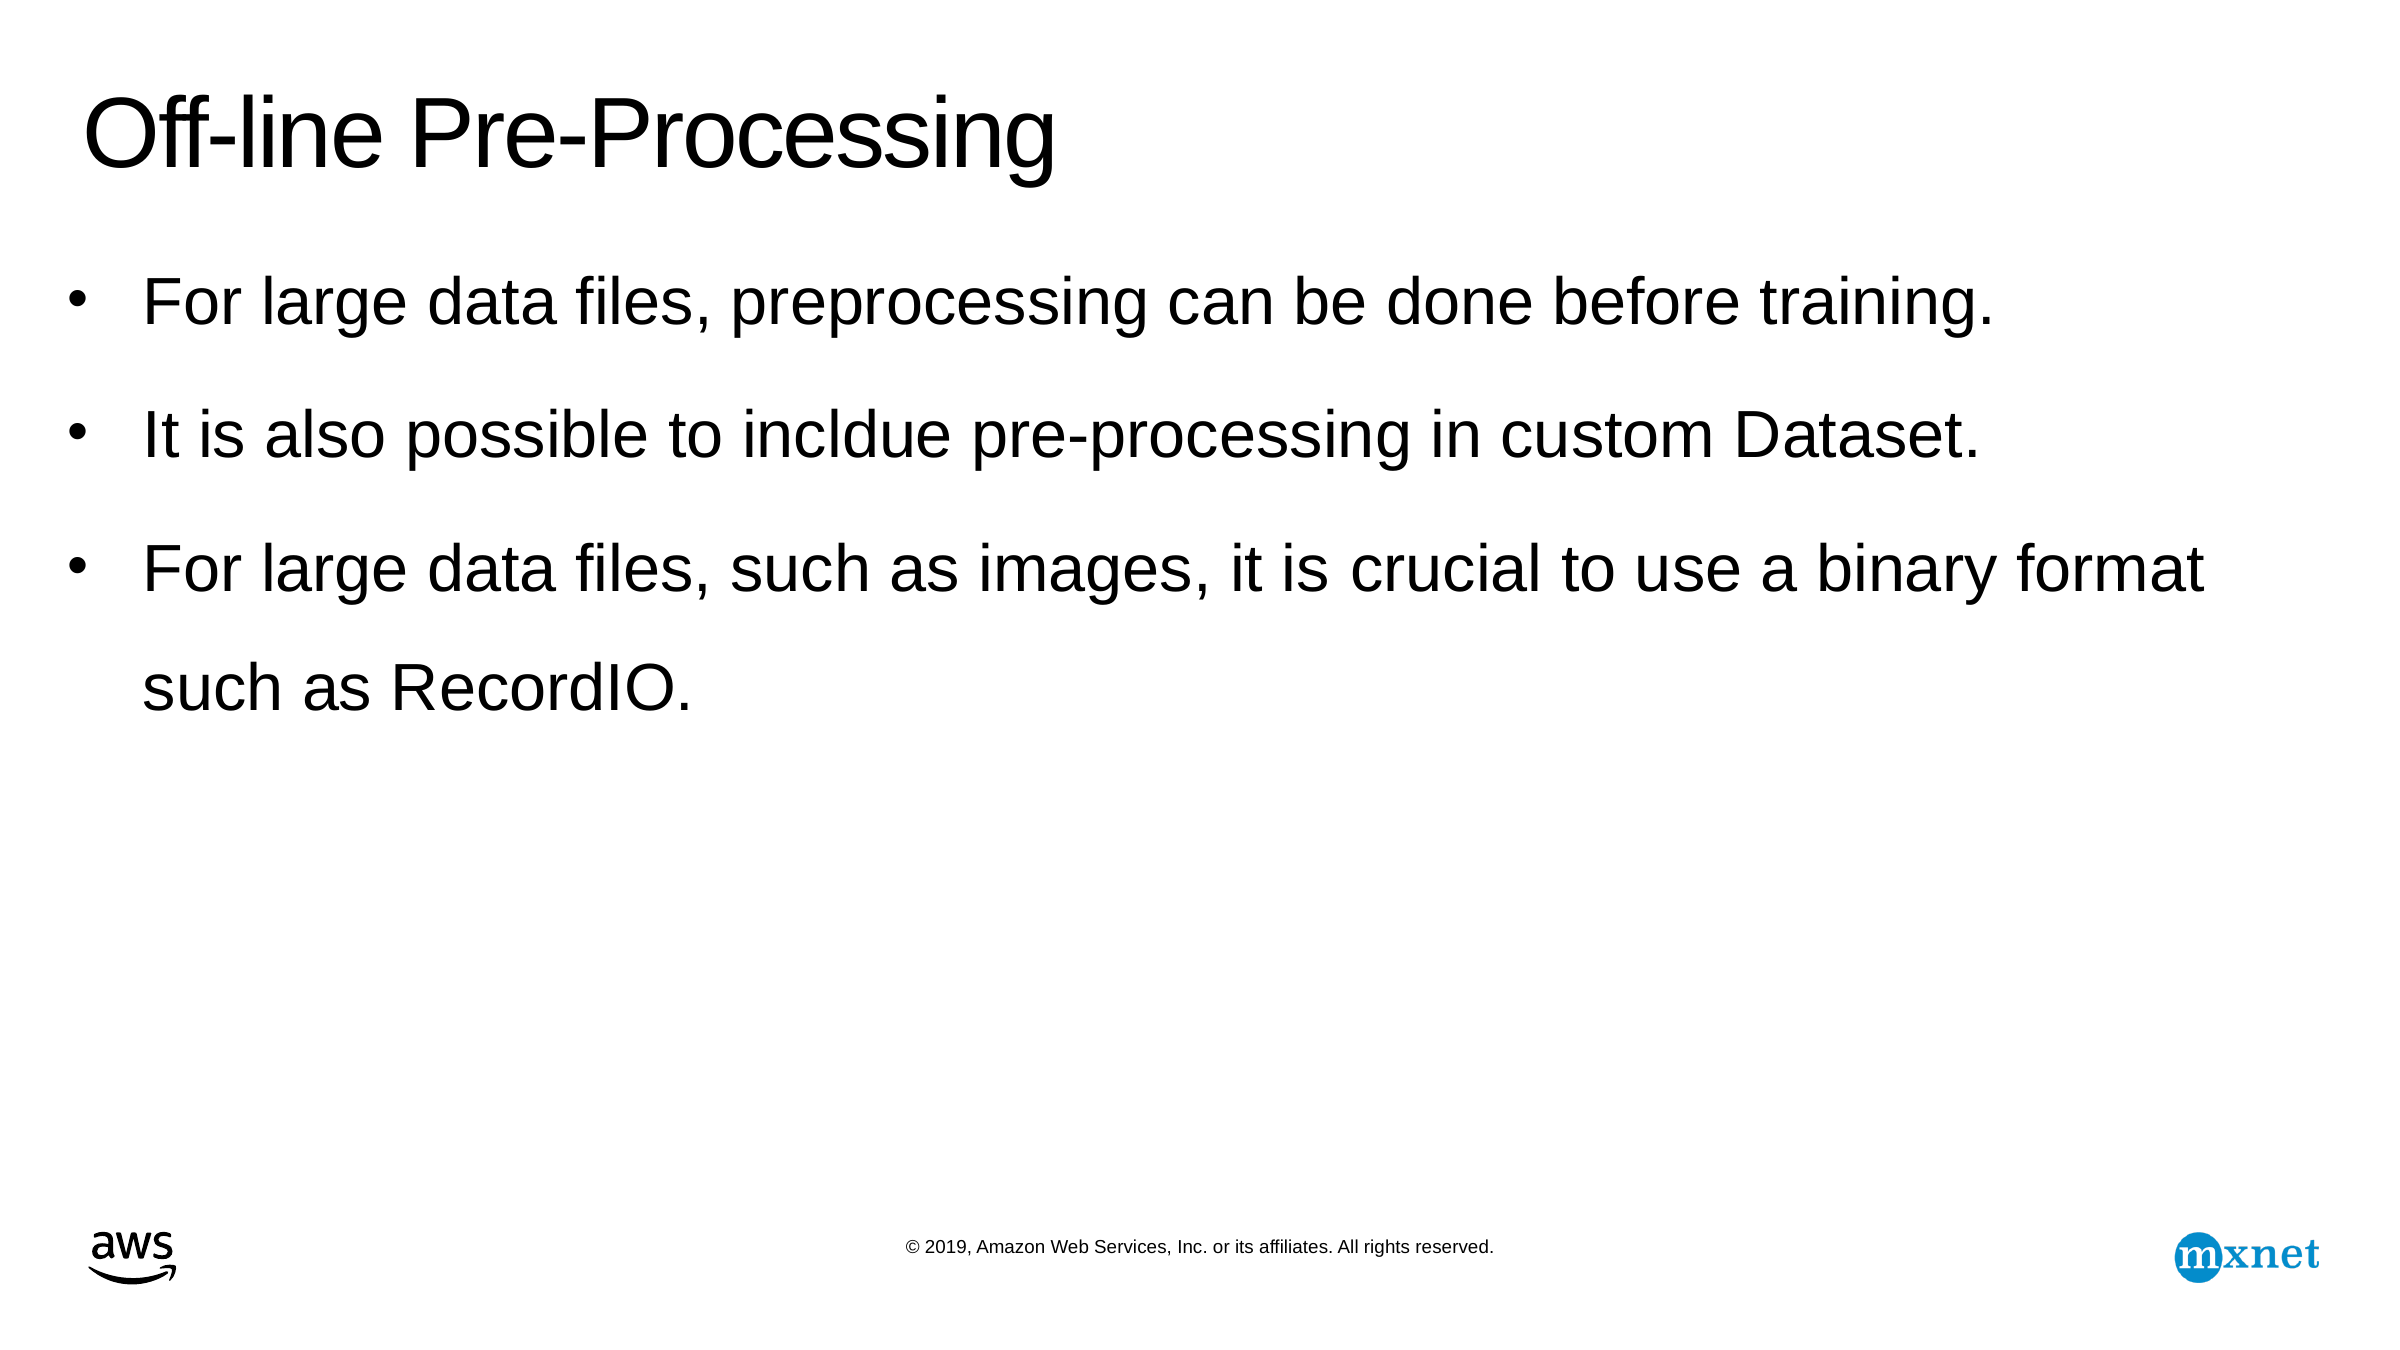

# Off-line Pre-Processing
For large data files, preprocessing can be done before training.
It is also possible to incldue pre-processing in custom Dataset.
For large data files, such as images, it is crucial to use a binary format such as RecordIO.